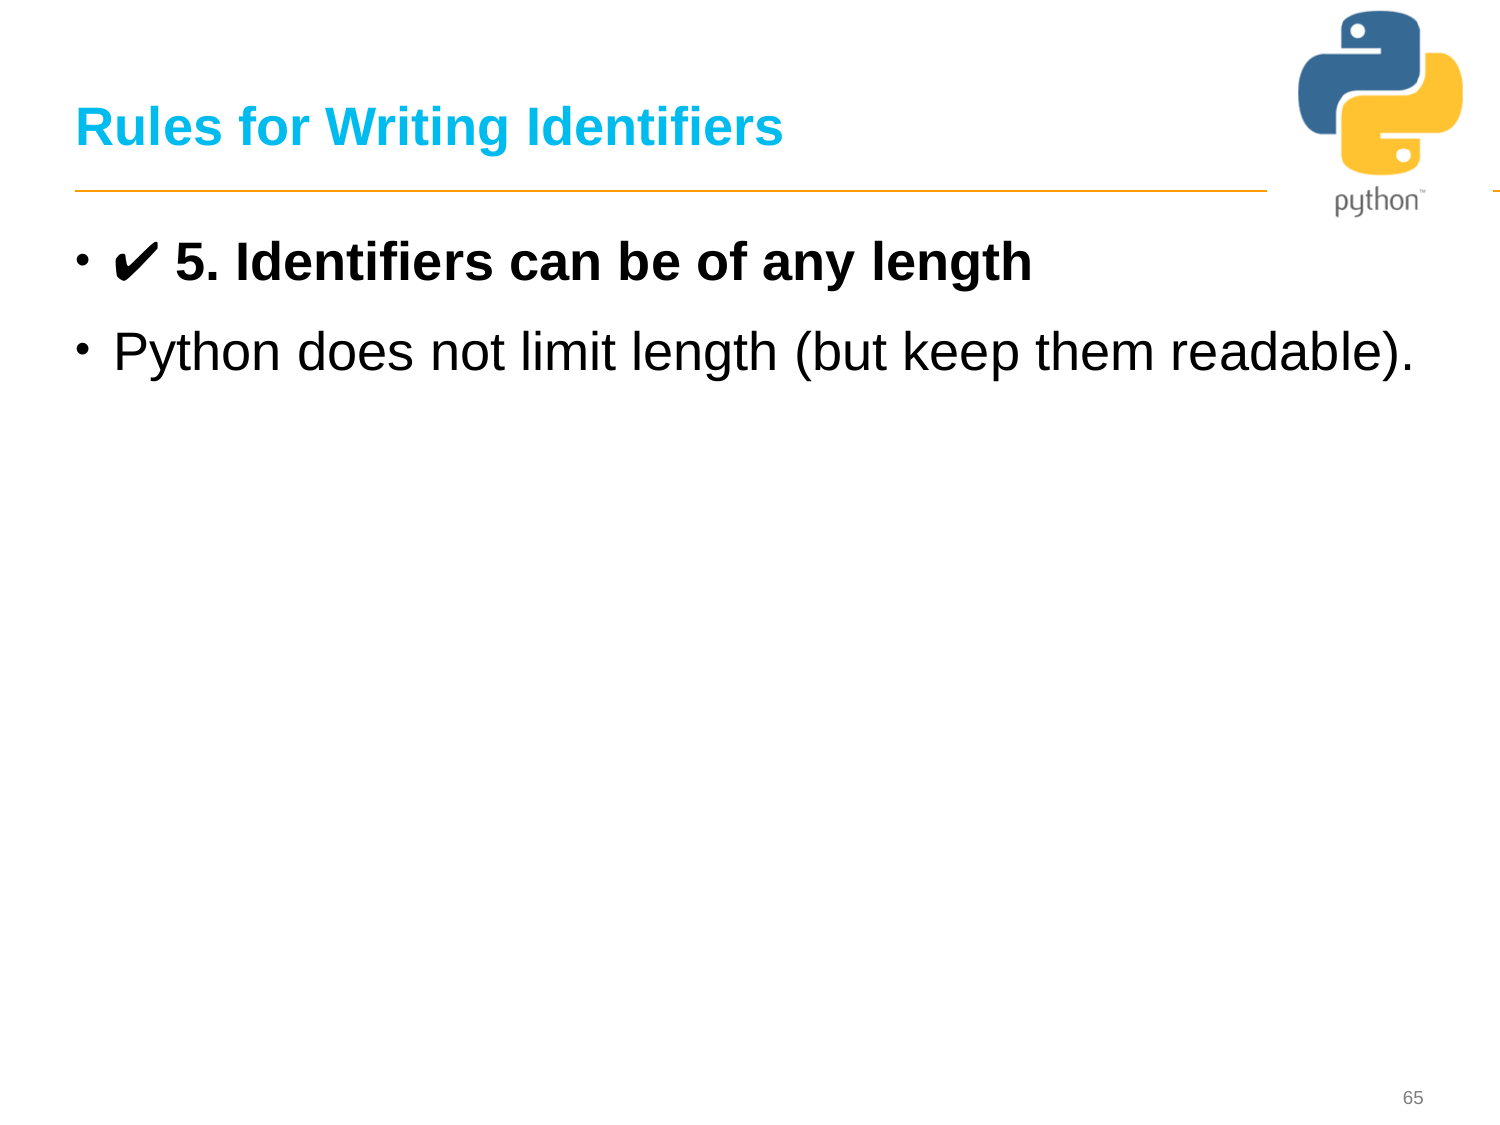

# Rules for Writing Identifiers
✔️ 5. Identifiers can be of any length
Python does not limit length (but keep them readable).